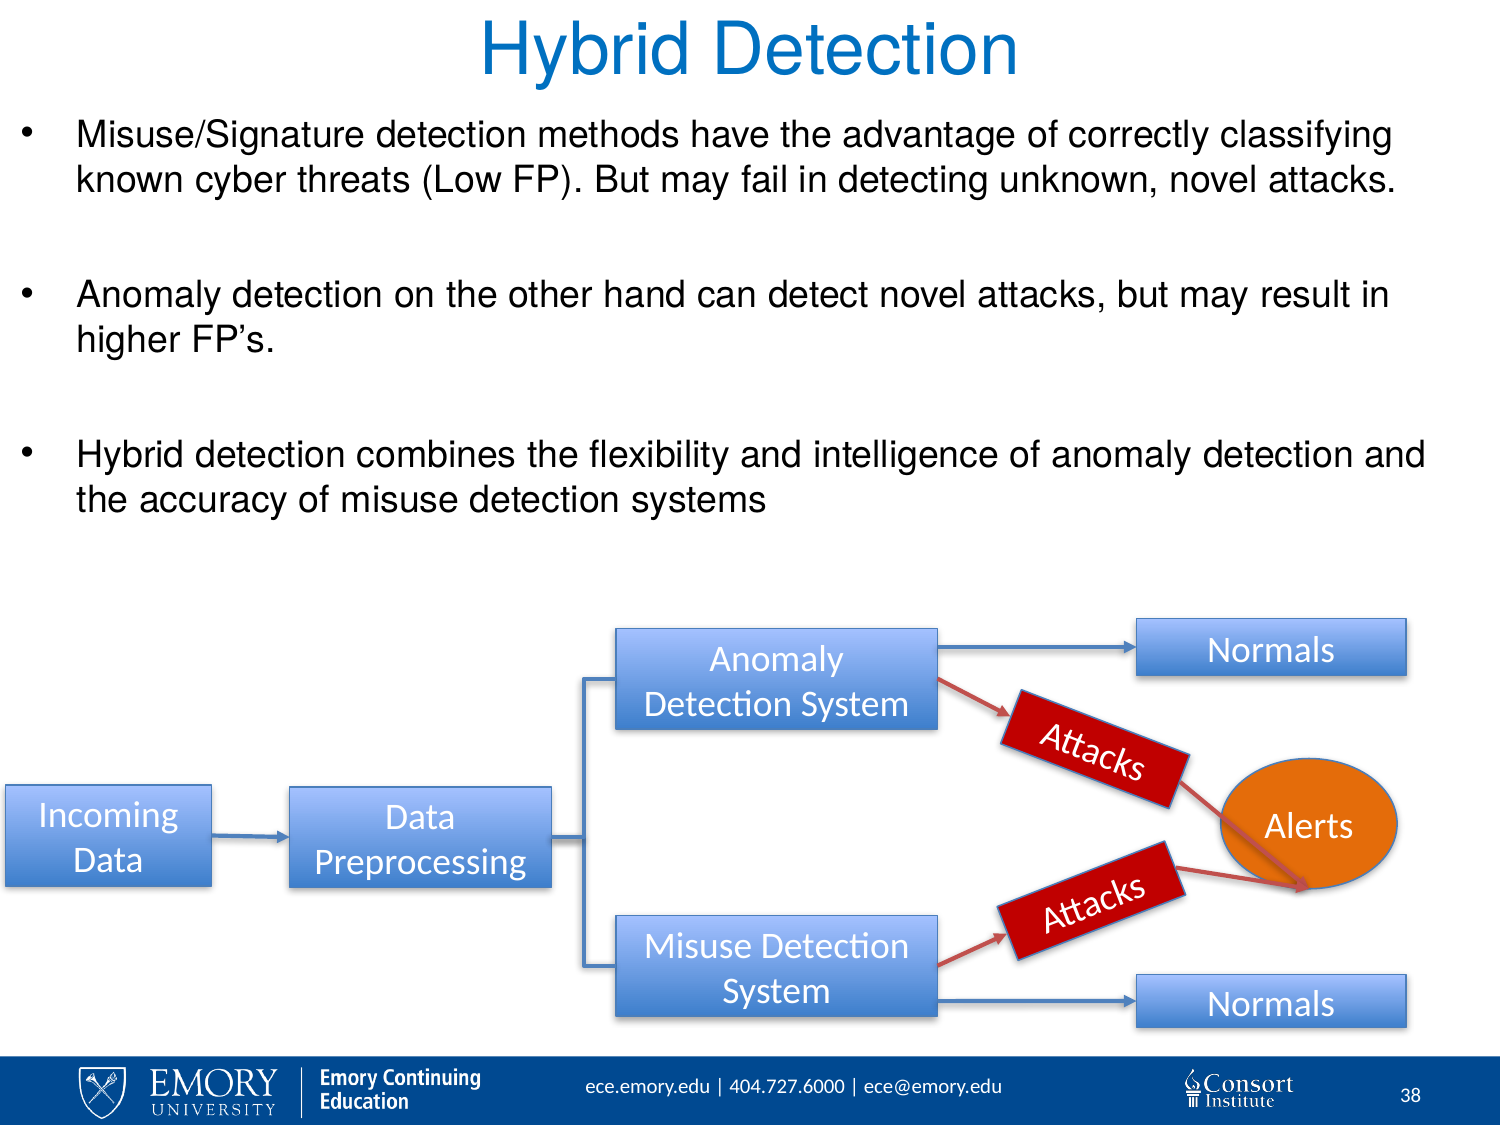

# Hybrid Detection
Misuse/Signature detection methods have the advantage of correctly classifying known cyber threats (Low FP). But may fail in detecting unknown, novel attacks.

Anomaly detection on the other hand can detect novel attacks, but may result in higher FP’s.

Hybrid detection combines the flexibility and intelligence of anomaly detection and the accuracy of misuse detection systems
Normals
Anomaly Detection System
Attacks
Alerts
Incoming Data
Data Preprocessing
Attacks
Misuse Detection System
Normals
38